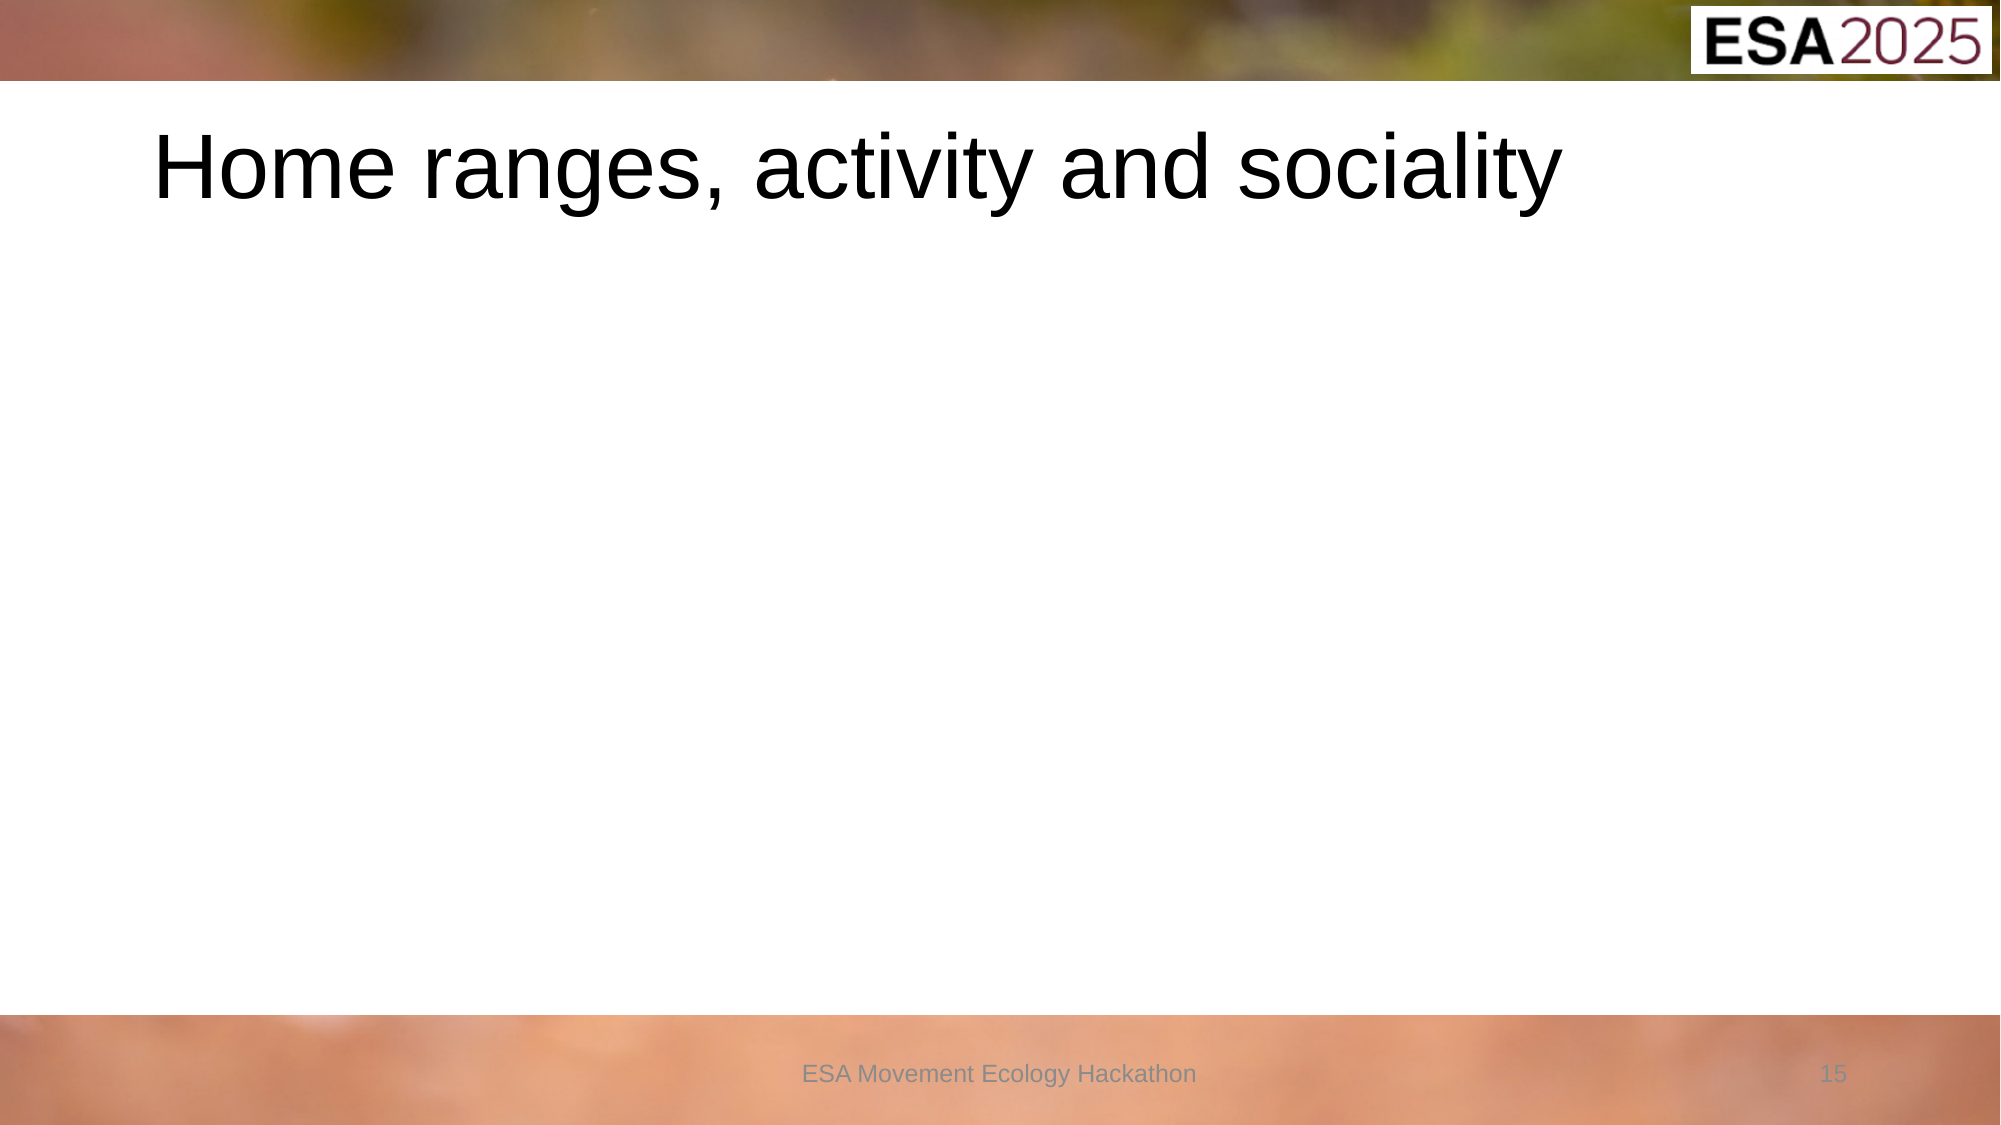

# Home ranges, activity and sociality
ESA Movement Ecology Hackathon
15